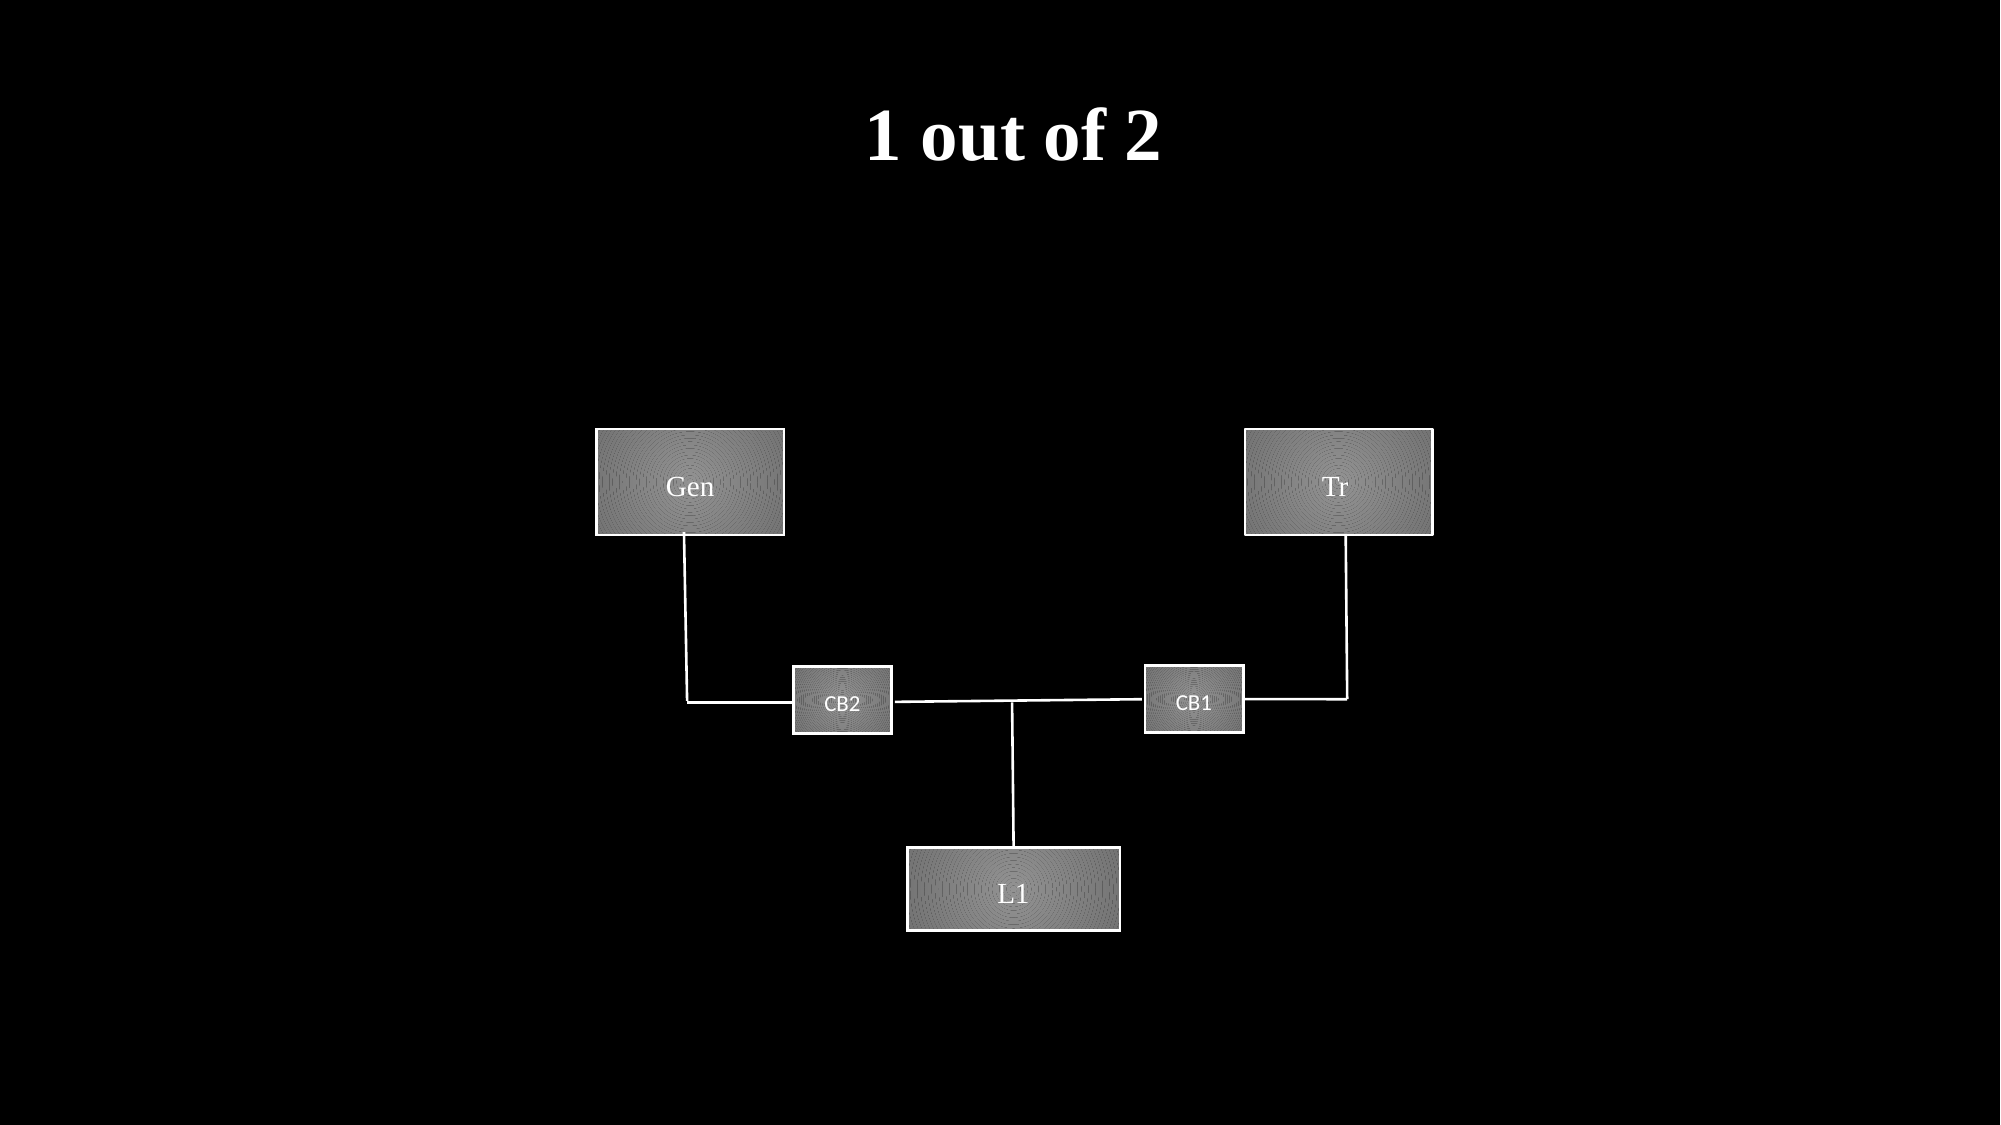

1 out of 2

Gen
Tr
CB2
L1
CB1